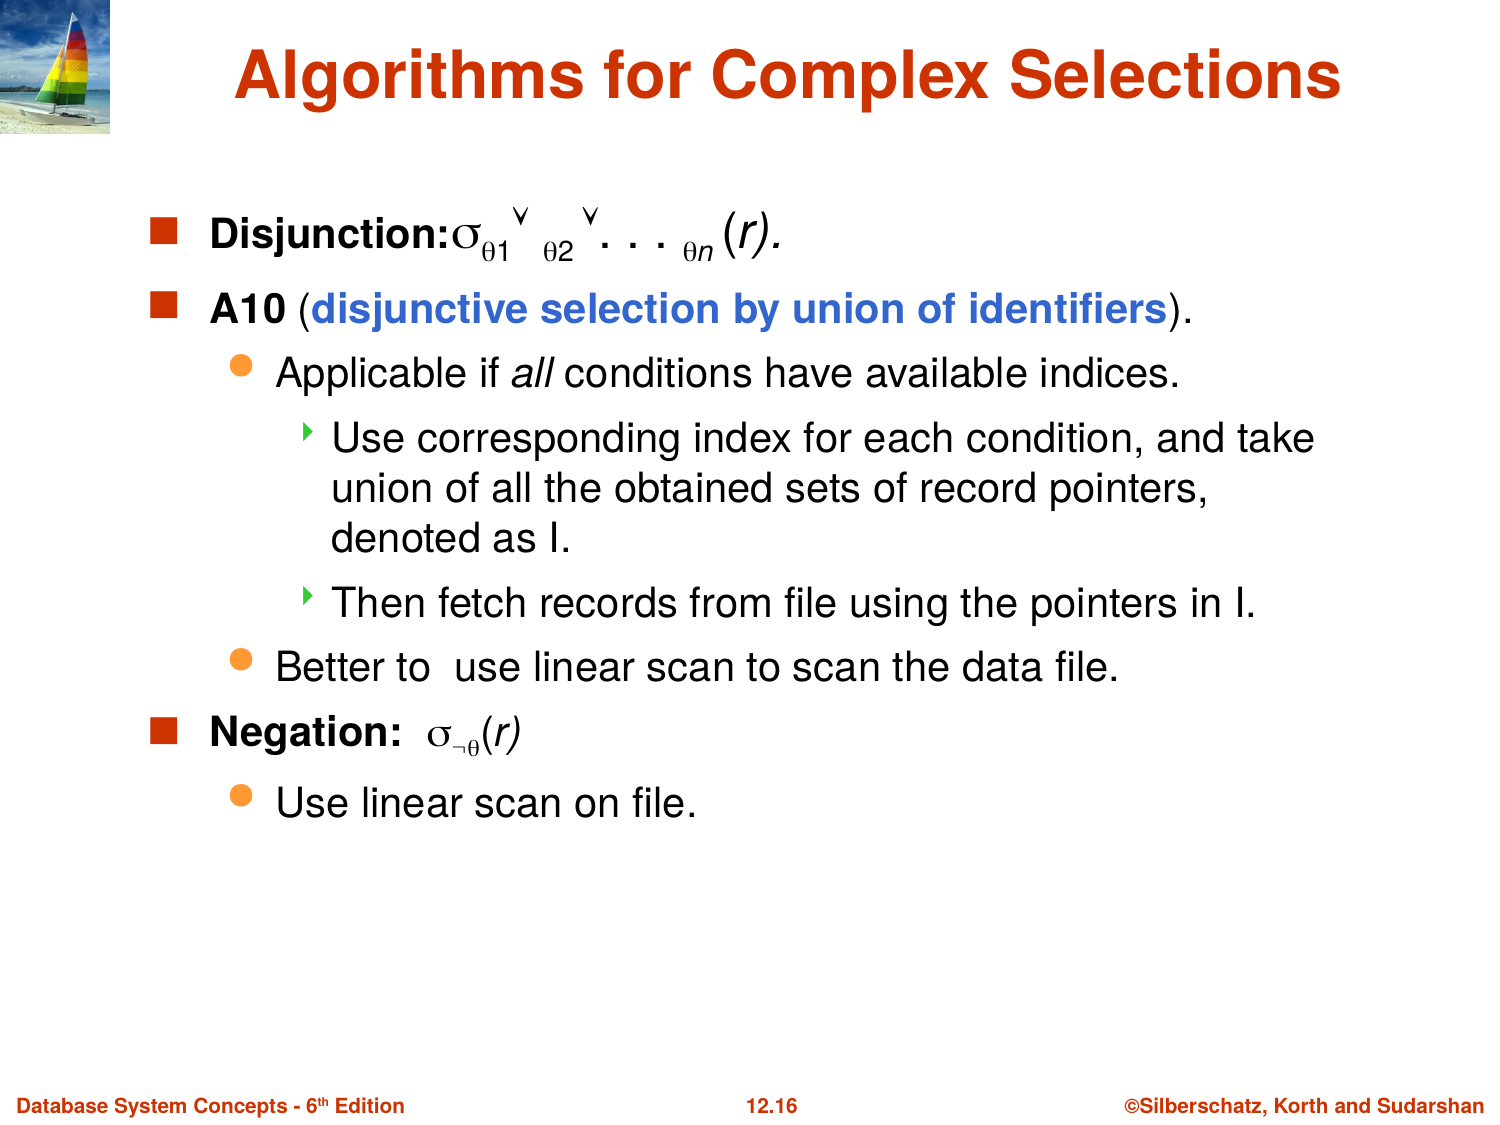

# Algorithms for Complex Selections
Disjunction:σθ1∨ θ2 ∨. . . θn (r).
A10 (disjunctive selection by union of identifiers).
Applicable if all conditions have available indices.
Use corresponding index for each condition, and take union of all the obtained sets of record pointers, denoted as I.
Then fetch records from file using the pointers in I.
Better to  use linear scan to scan the data file.
Negation:  σ¬θ(r)
Use linear scan on file.